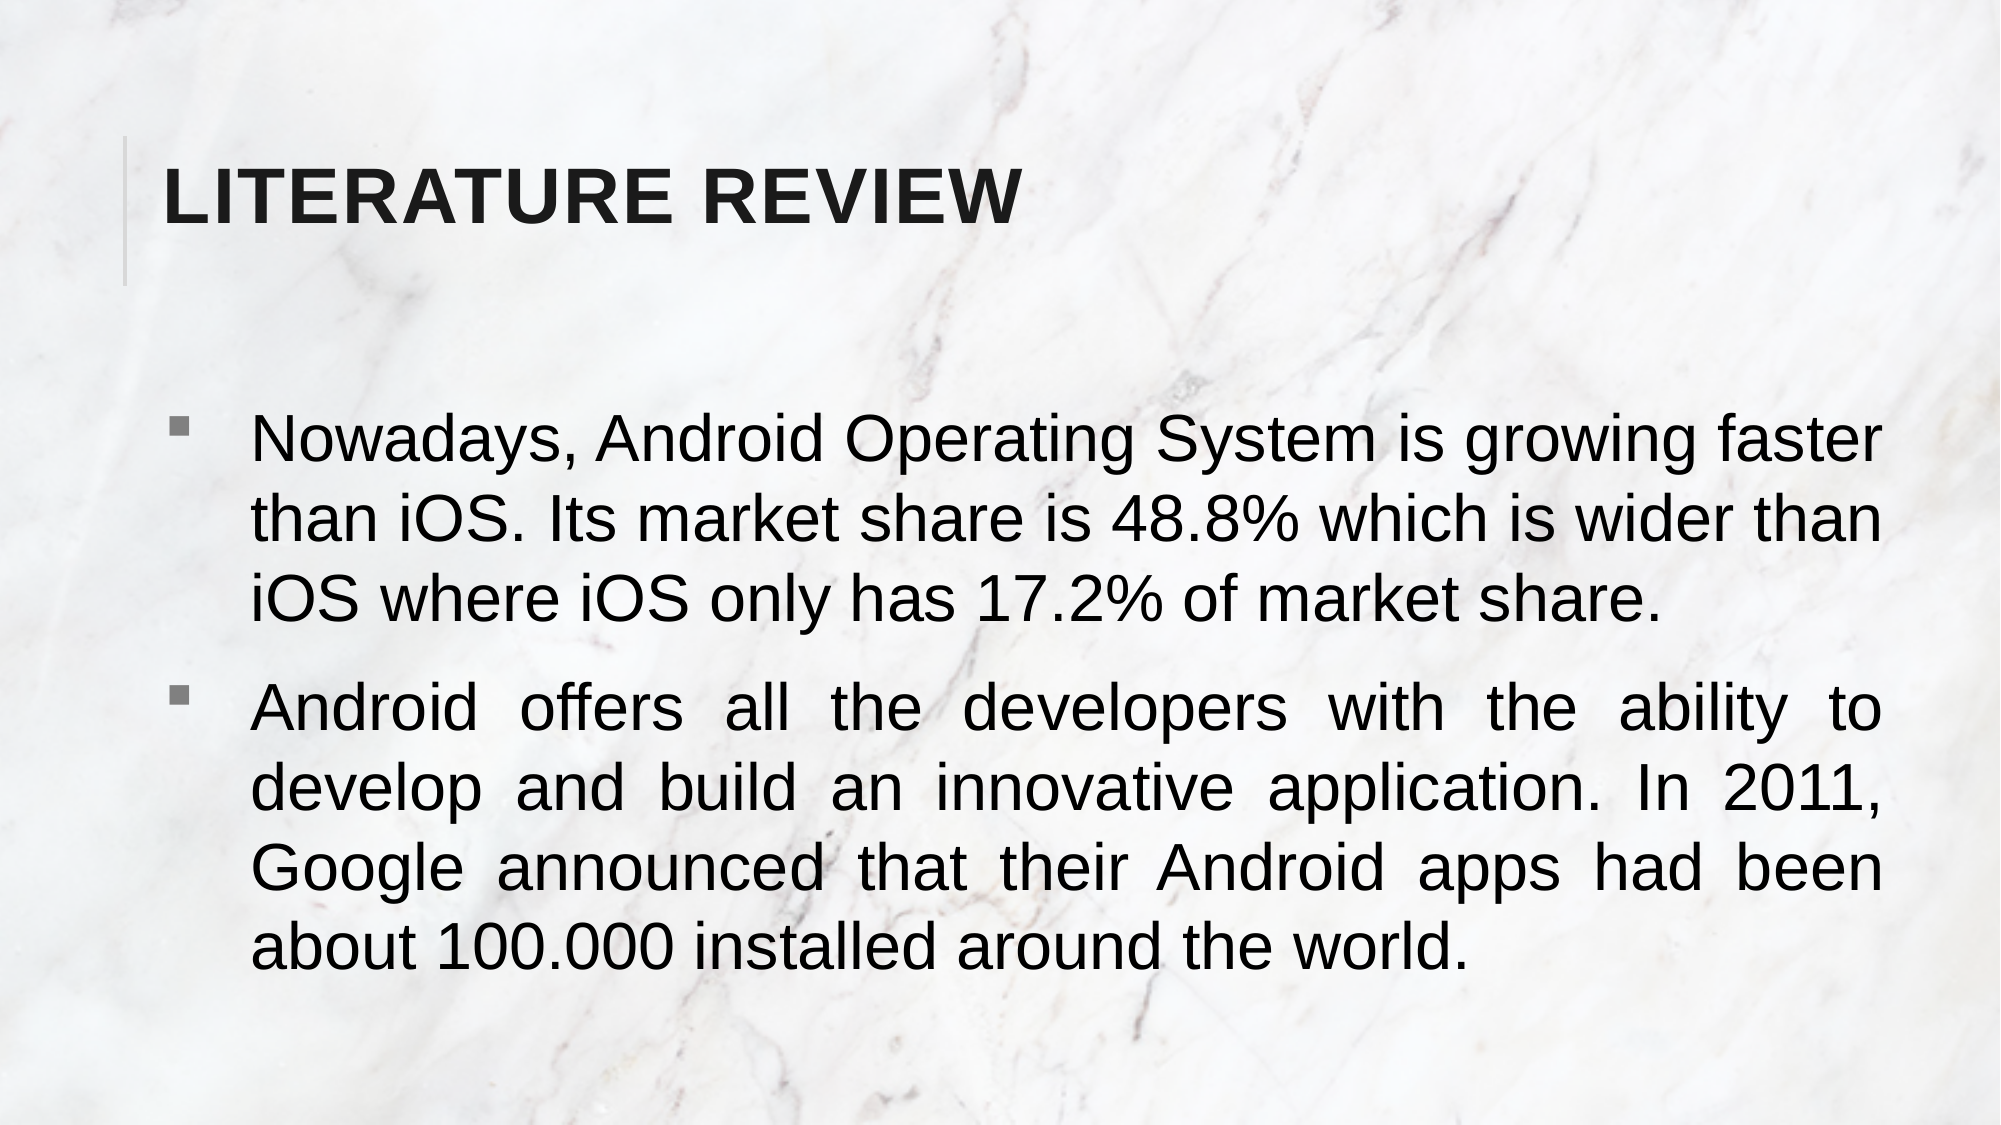

# Literature review
Nowadays, Android Operating System is growing faster than iOS. Its market share is 48.8% which is wider than iOS where iOS only has 17.2% of market share.
Android offers all the developers with the ability to develop and build an innovative application. In 2011, Google announced that their Android apps had been about 100.000 installed around the world.